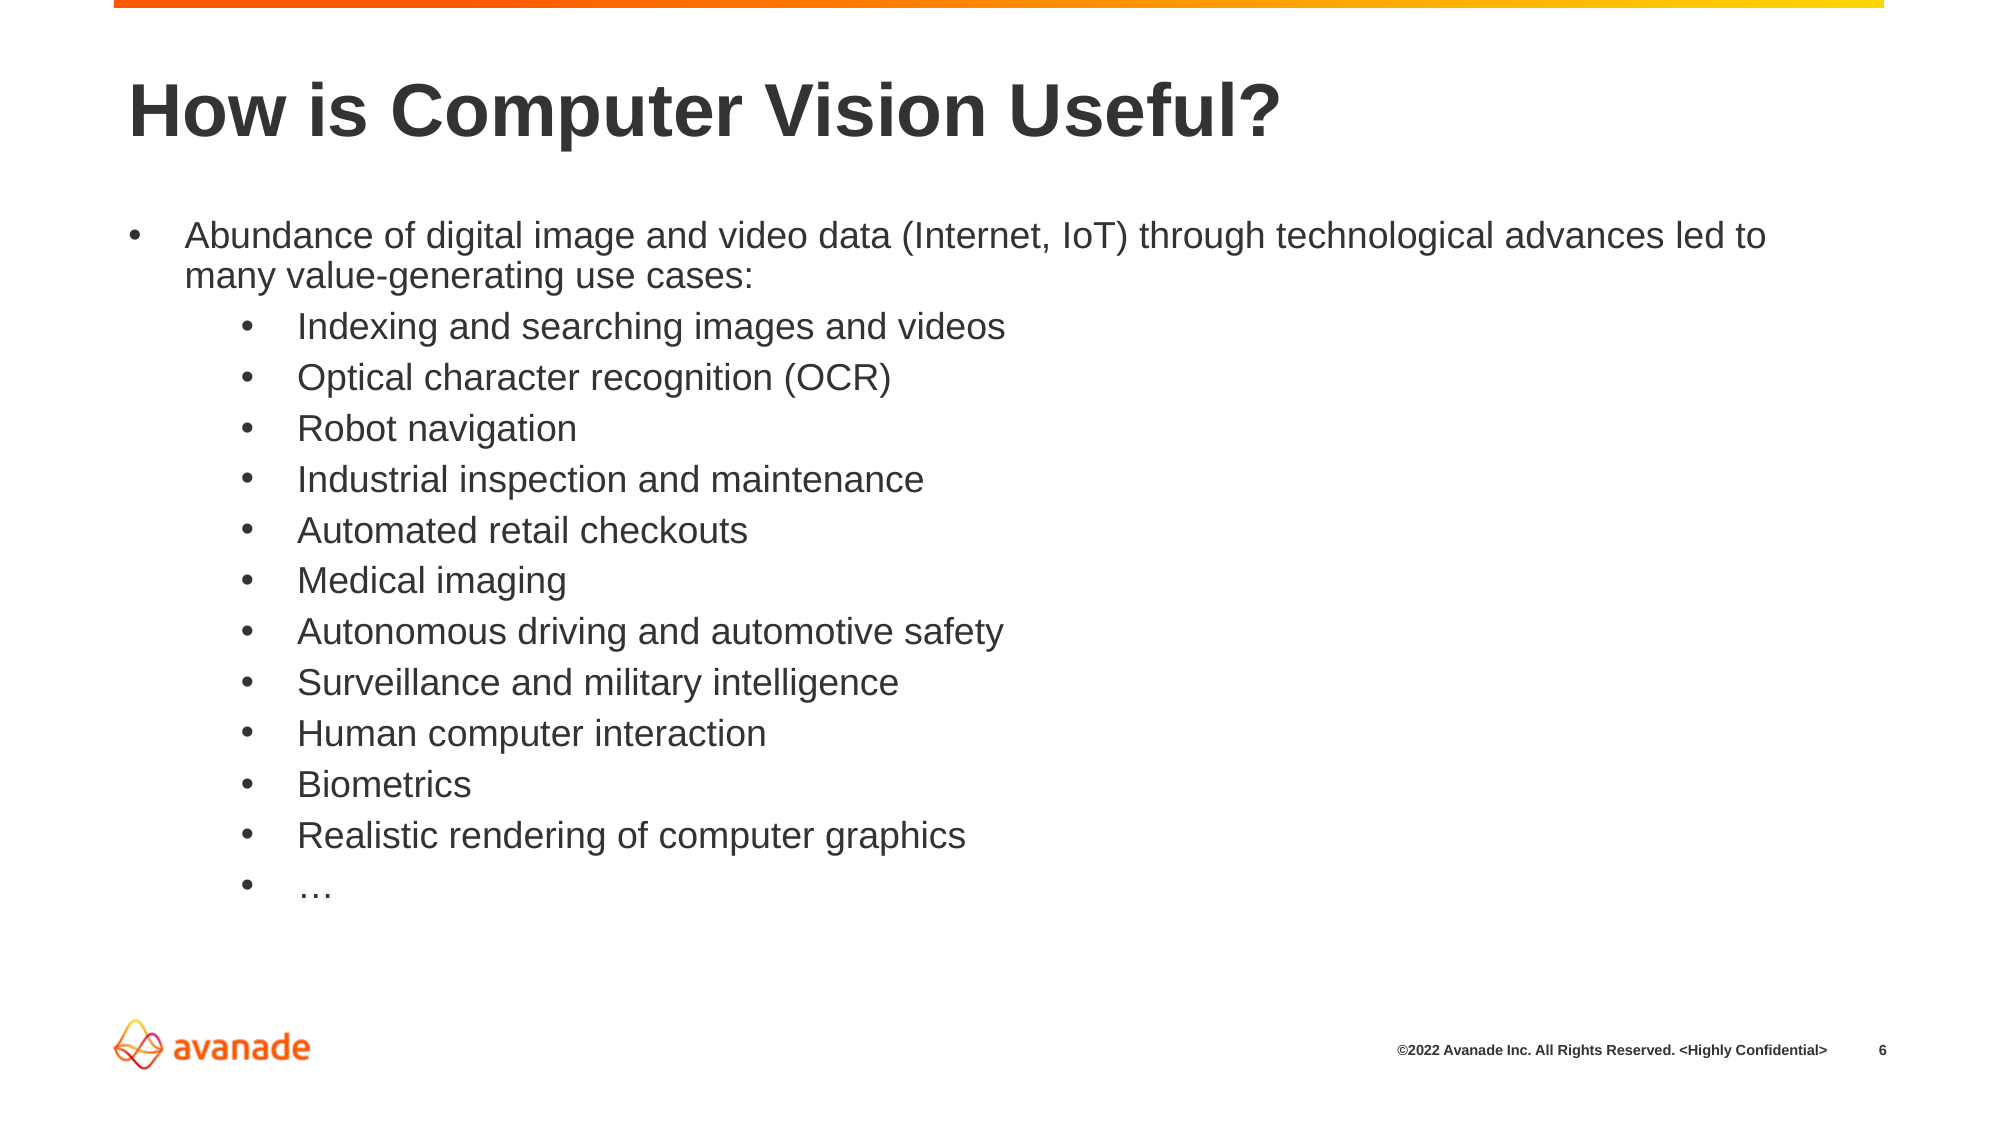

# How is Computer Vision Useful?
Abundance of digital image and video data (Internet, IoT) through technological advances led to many value-generating use cases:
Indexing and searching images and videos
Optical character recognition (OCR)
Robot navigation
Industrial inspection and maintenance
Automated retail checkouts
Medical imaging
Autonomous driving and automotive safety
Surveillance and military intelligence
Human computer interaction
Biometrics
Realistic rendering of computer graphics
…